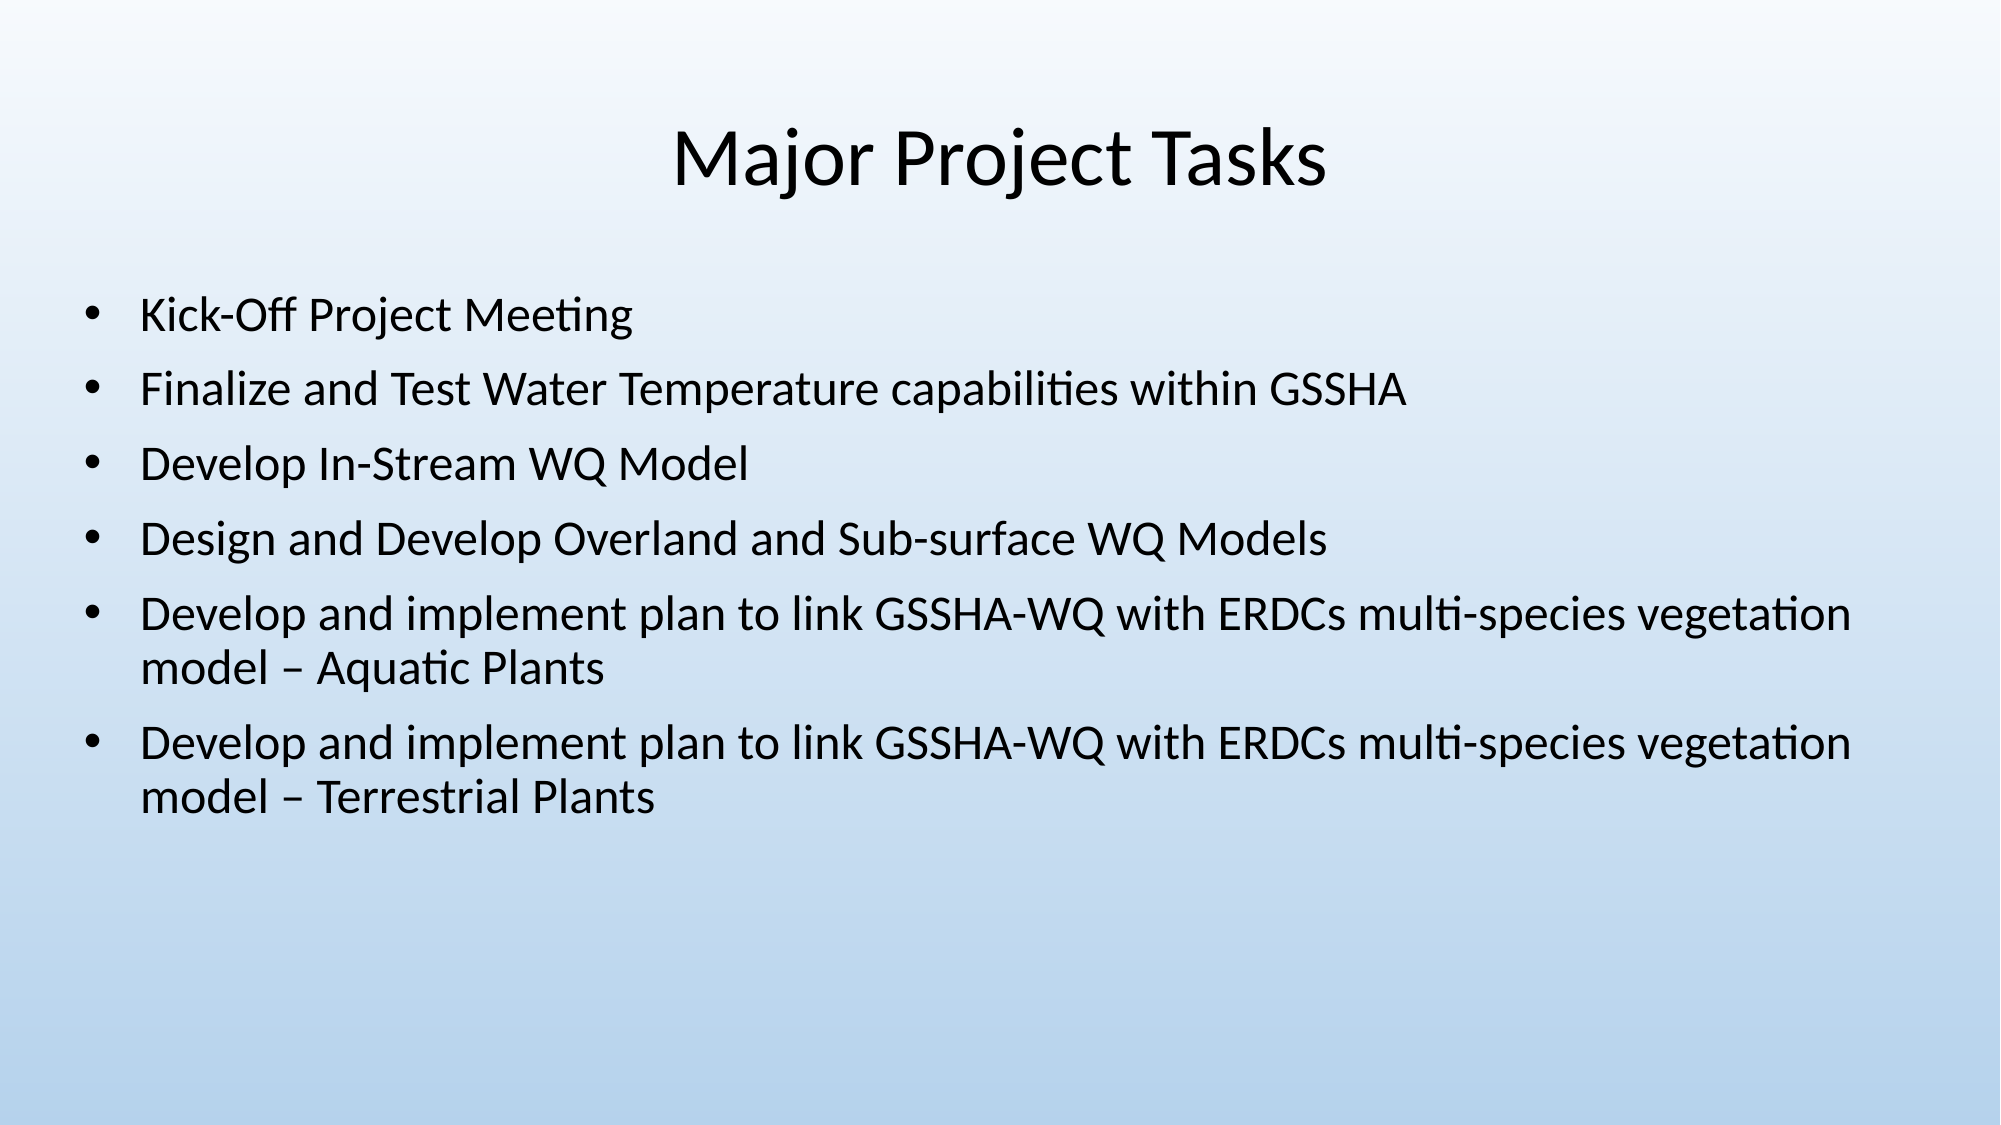

# Major Project Tasks
Kick-Off Project Meeting
Finalize and Test Water Temperature capabilities within GSSHA
Develop In-Stream WQ Model
Design and Develop Overland and Sub-surface WQ Models
Develop and implement plan to link GSSHA-WQ with ERDCs multi-species vegetation model – Aquatic Plants
Develop and implement plan to link GSSHA-WQ with ERDCs multi-species vegetation model – Terrestrial Plants